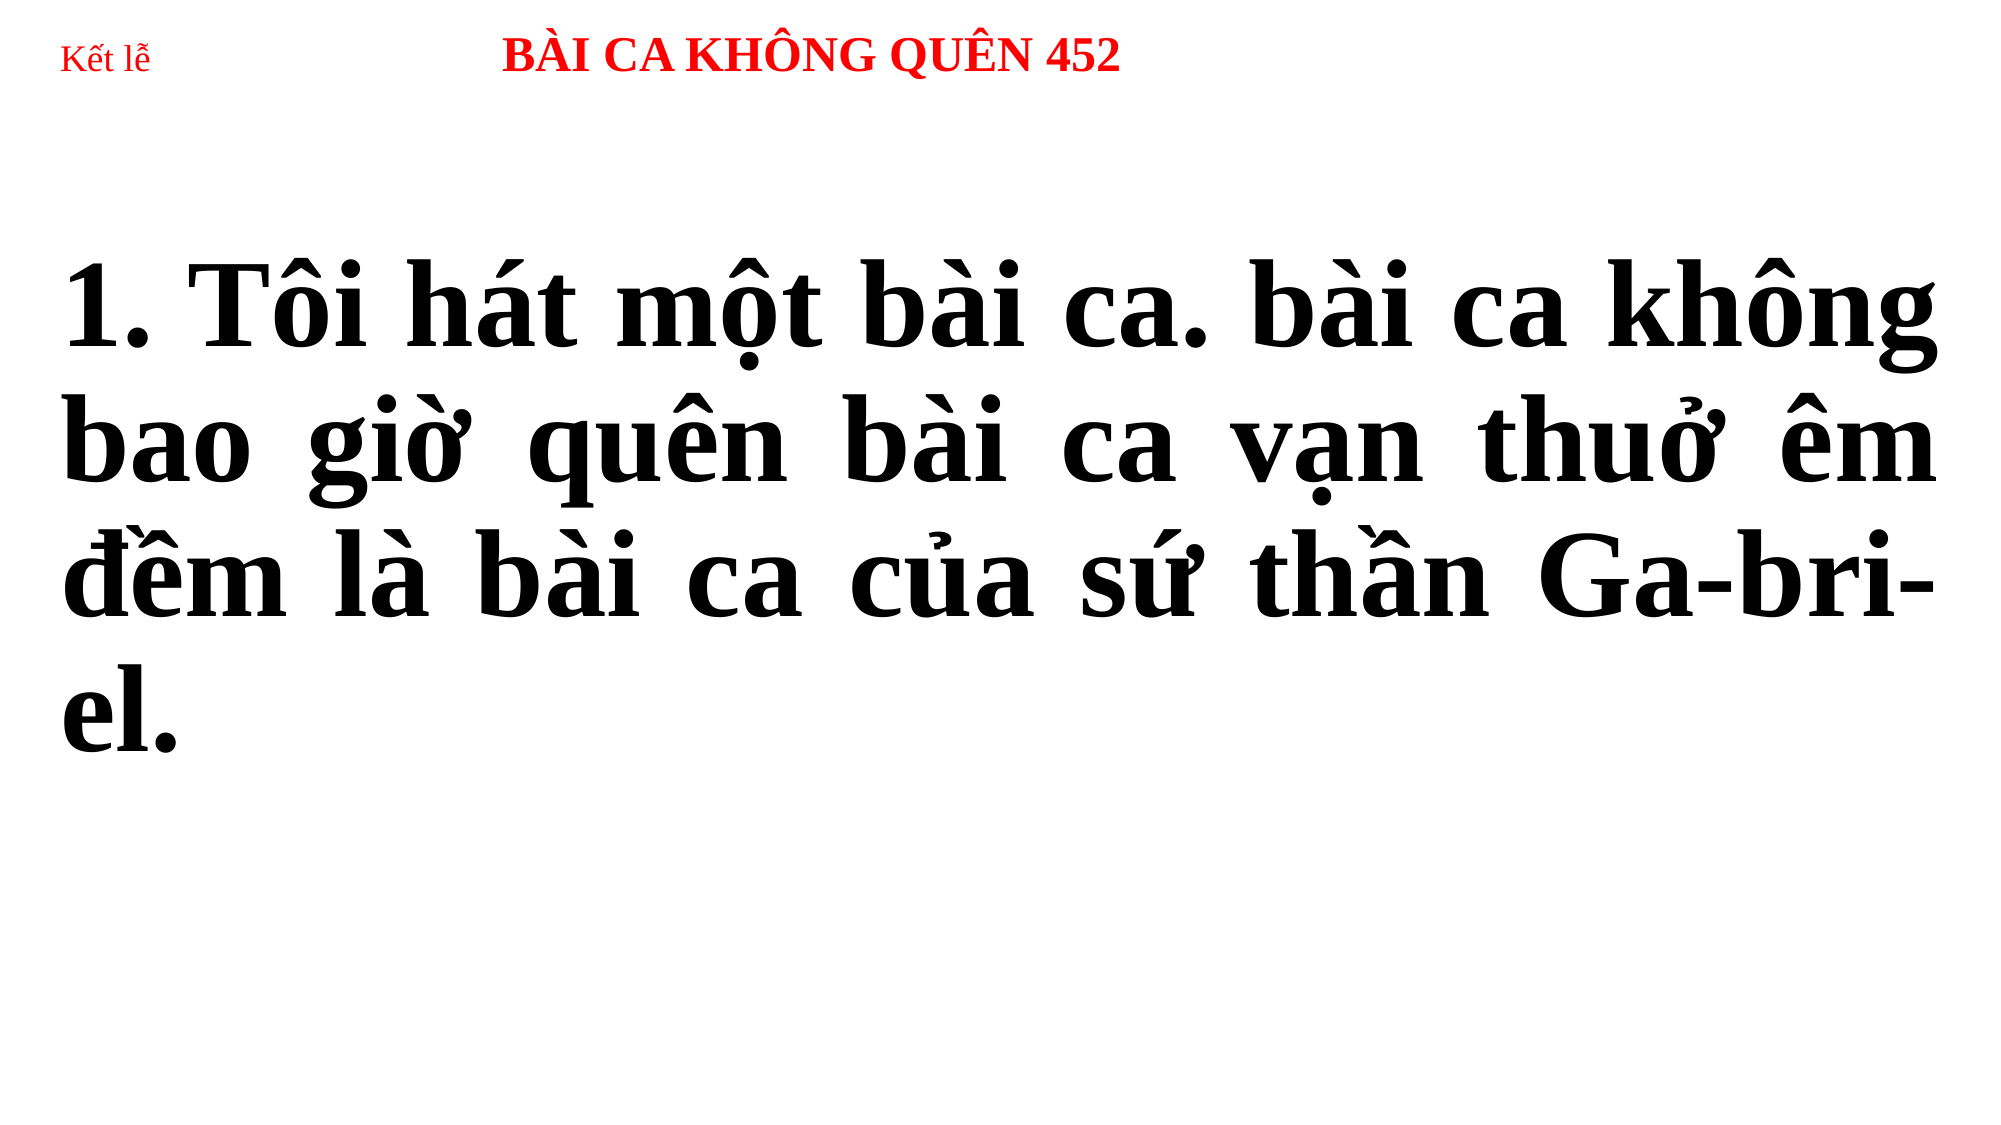

# Kết lễ                                     BÀI CA KHÔNG QUÊN 452
1. Tôi hát một bài ca. bài ca không bao giờ quên bài ca vạn thuở êm đềm là bài ca của sứ thần Ga-bri-el.